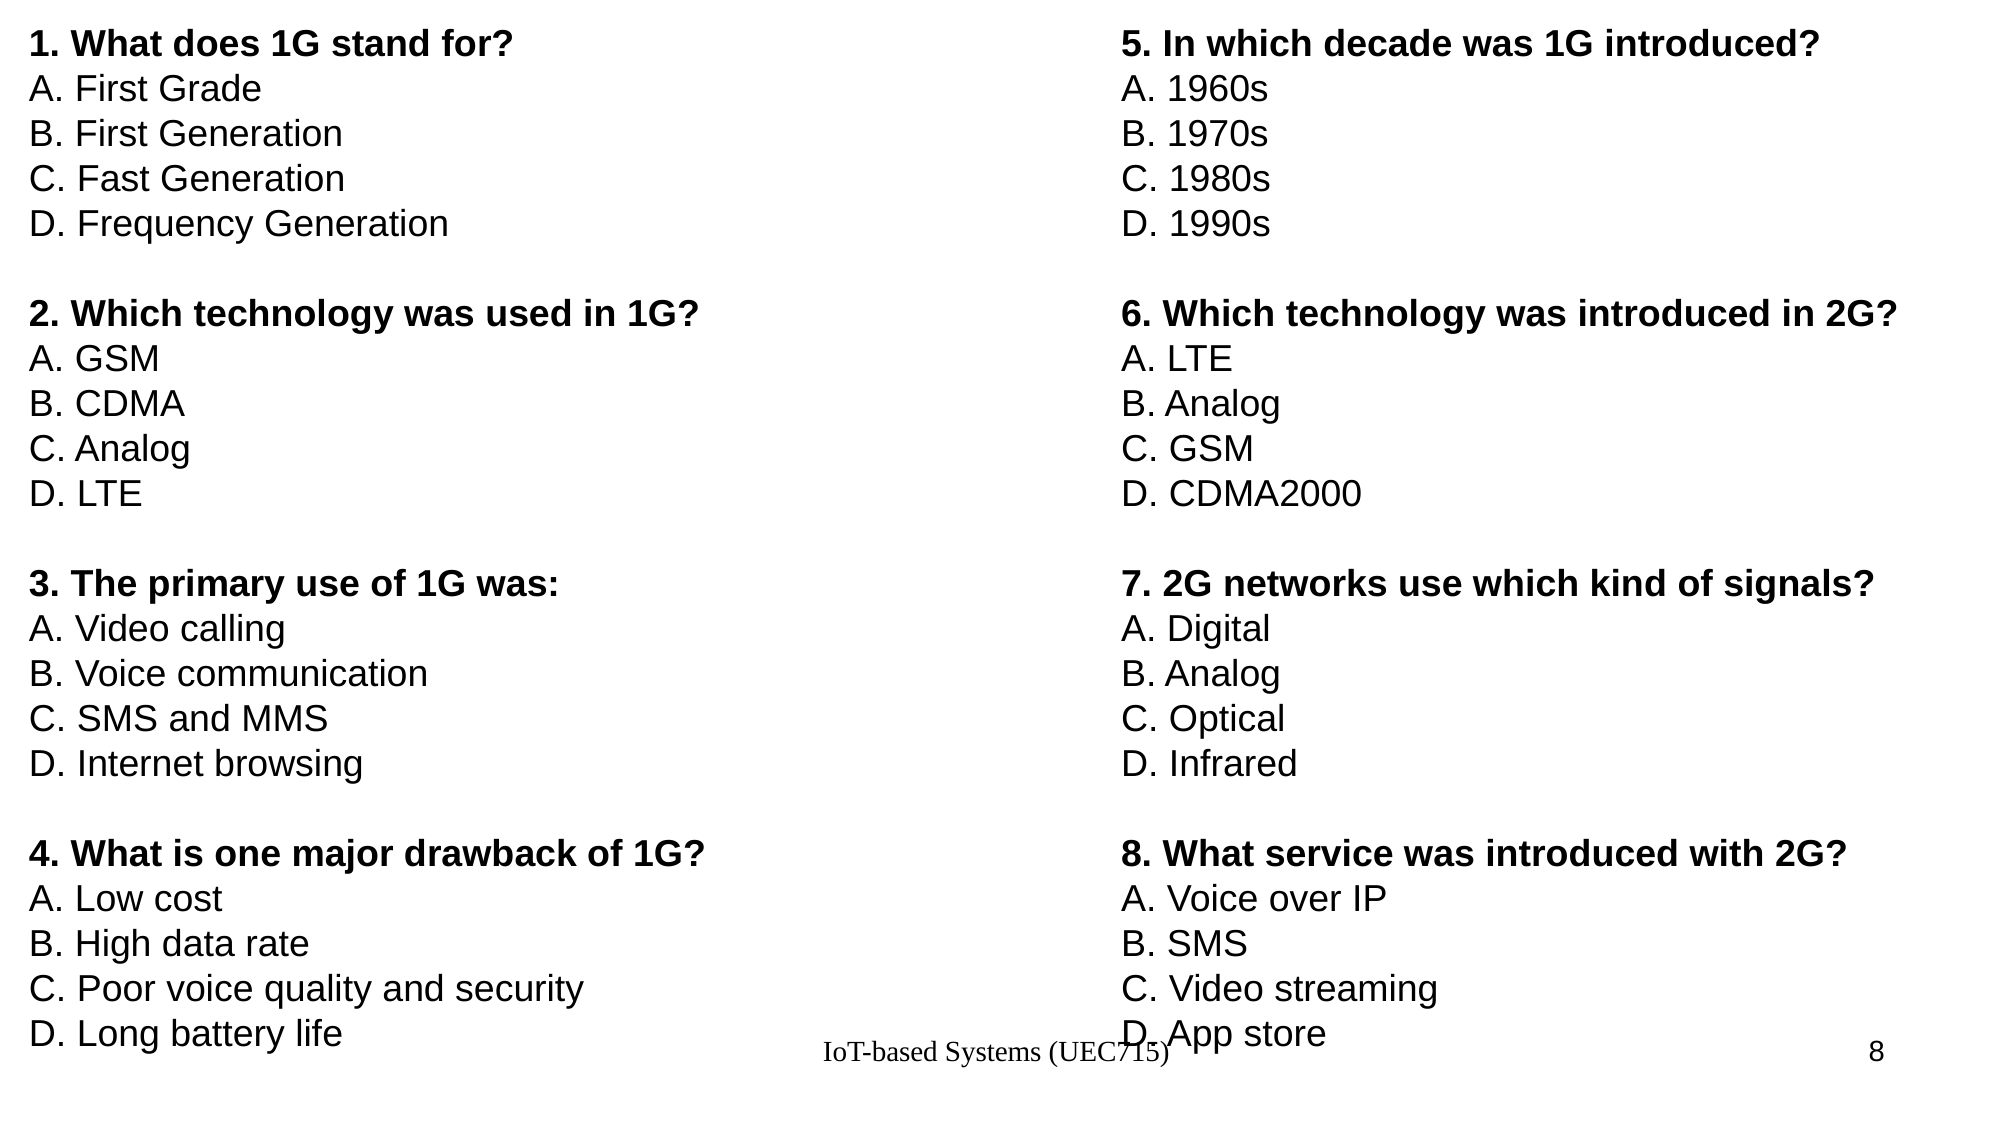

1. What does 1G stand for?
A. First Grade
B. First Generation
C. Fast Generation
D. Frequency Generation

2. Which technology was used in 1G?
A. GSM
B. CDMA
C. Analog
D. LTE

3. The primary use of 1G was:
A. Video calling
B. Voice communication
C. SMS and MMS
D. Internet browsing

4. What is one major drawback of 1G?
A. Low cost
B. High data rate
C. Poor voice quality and security
D. Long battery life
5. In which decade was 1G introduced?
A. 1960s
B. 1970s
C. 1980s
D. 1990s
6. Which technology was introduced in 2G?
A. LTE
B. Analog
C. GSM
D. CDMA2000

7. 2G networks use which kind of signals?
A. Digital
B. Analog
C. Optical
D. Infrared

8. What service was introduced with 2G?
A. Voice over IP
B. SMS
C. Video streaming
D. App store
IoT-based Systems (UEC715)
8